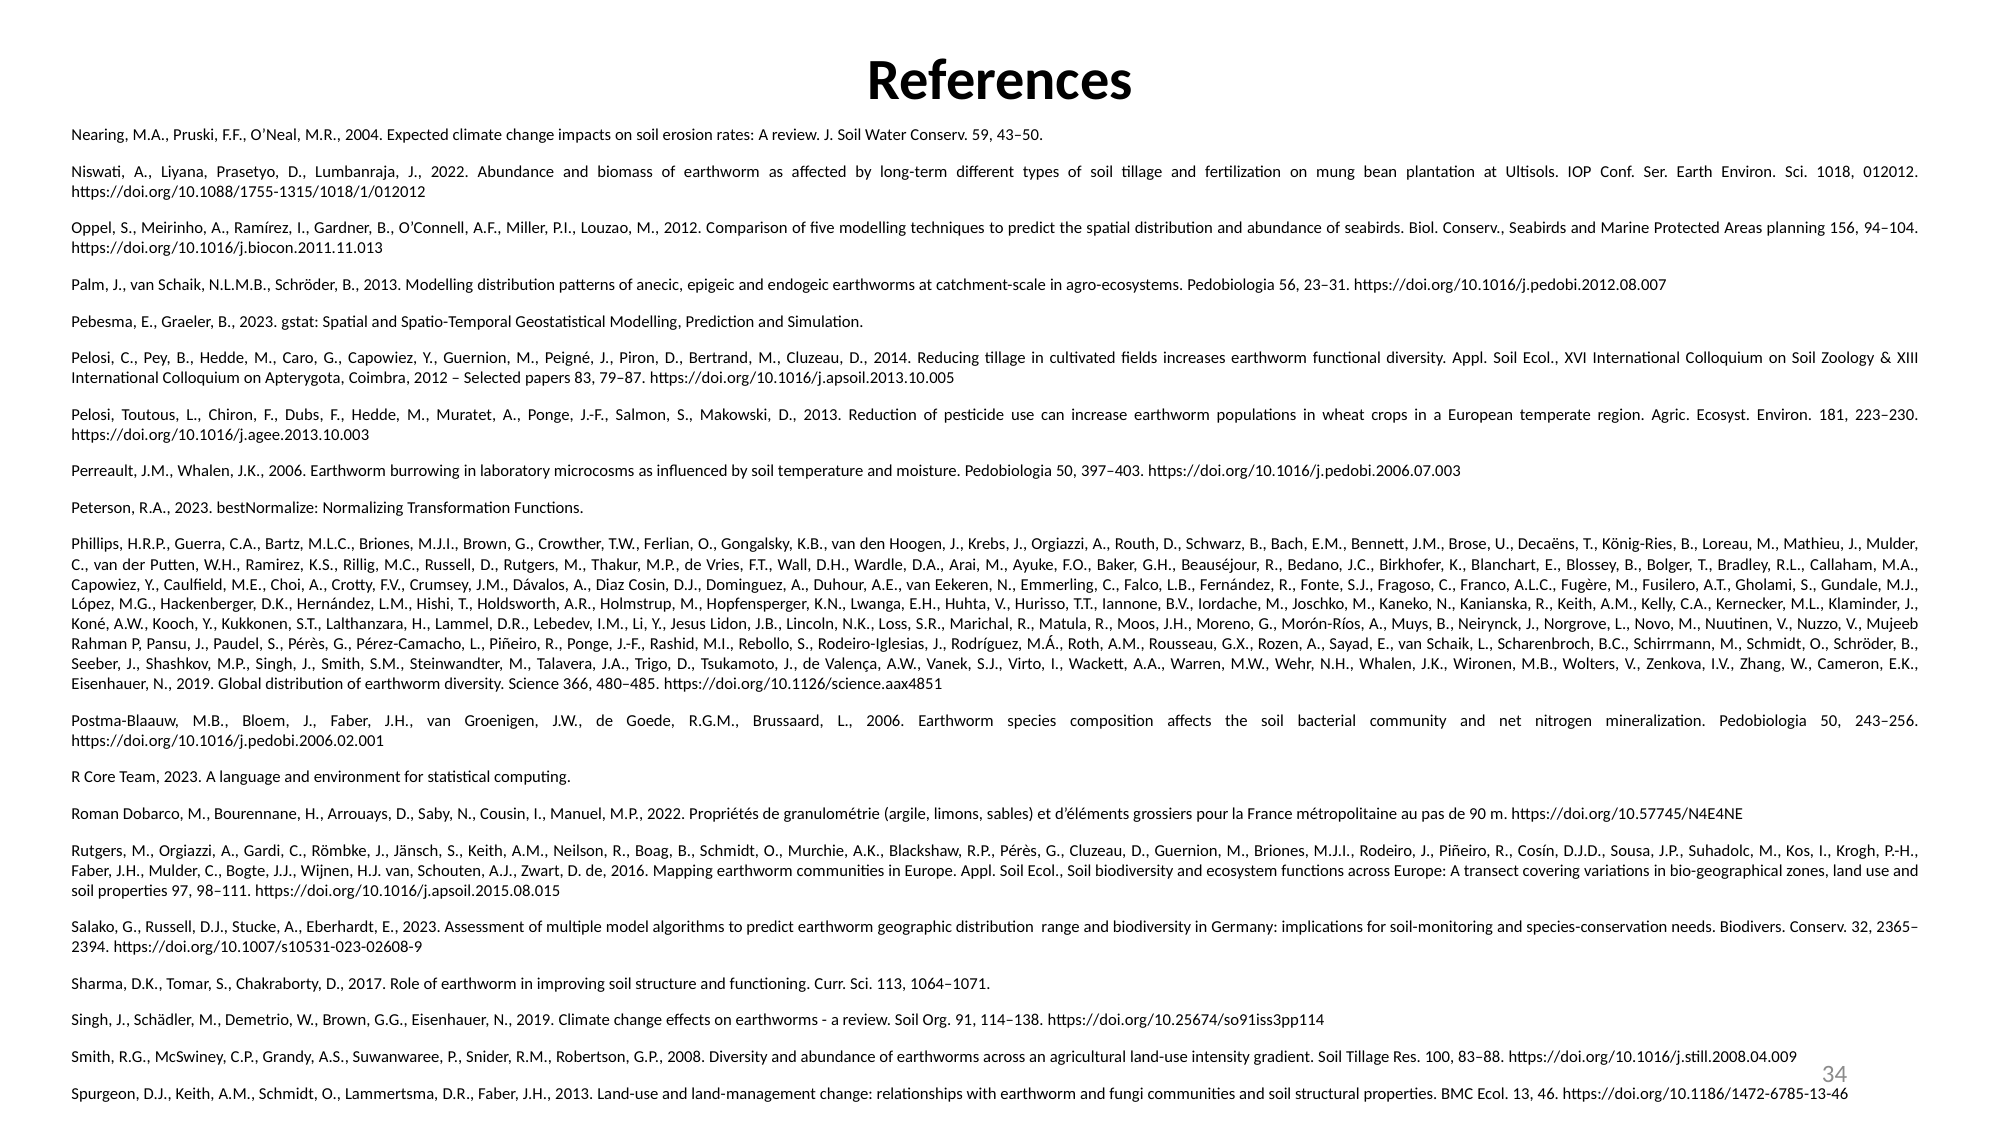

References
Nearing, M.A., Pruski, F.F., O’Neal, M.R., 2004. Expected climate change impacts on soil erosion rates: A review. J. Soil Water Conserv. 59, 43–50.
Niswati, A., Liyana, Prasetyo, D., Lumbanraja, J., 2022. Abundance and biomass of earthworm as affected by long-term different types of soil tillage and fertilization on mung bean plantation at Ultisols. IOP Conf. Ser. Earth Environ. Sci. 1018, 012012. https://doi.org/10.1088/1755-1315/1018/1/012012
Oppel, S., Meirinho, A., Ramírez, I., Gardner, B., O’Connell, A.F., Miller, P.I., Louzao, M., 2012. Comparison of five modelling techniques to predict the spatial distribution and abundance of seabirds. Biol. Conserv., Seabirds and Marine Protected Areas planning 156, 94–104. https://doi.org/10.1016/j.biocon.2011.11.013
Palm, J., van Schaik, N.L.M.B., Schröder, B., 2013. Modelling distribution patterns of anecic, epigeic and endogeic earthworms at catchment-scale in agro-ecosystems. Pedobiologia 56, 23–31. https://doi.org/10.1016/j.pedobi.2012.08.007
Pebesma, E., Graeler, B., 2023. gstat: Spatial and Spatio-Temporal Geostatistical Modelling, Prediction and Simulation.
Pelosi, C., Pey, B., Hedde, M., Caro, G., Capowiez, Y., Guernion, M., Peigné, J., Piron, D., Bertrand, M., Cluzeau, D., 2014. Reducing tillage in cultivated fields increases earthworm functional diversity. Appl. Soil Ecol., XVI International Colloquium on Soil Zoology & XIII International Colloquium on Apterygota, Coimbra, 2012 – Selected papers 83, 79–87. https://doi.org/10.1016/j.apsoil.2013.10.005
Pelosi, Toutous, L., Chiron, F., Dubs, F., Hedde, M., Muratet, A., Ponge, J.-F., Salmon, S., Makowski, D., 2013. Reduction of pesticide use can increase earthworm populations in wheat crops in a European temperate region. Agric. Ecosyst. Environ. 181, 223–230. https://doi.org/10.1016/j.agee.2013.10.003
Perreault, J.M., Whalen, J.K., 2006. Earthworm burrowing in laboratory microcosms as influenced by soil temperature and moisture. Pedobiologia 50, 397–403. https://doi.org/10.1016/j.pedobi.2006.07.003
Peterson, R.A., 2023. bestNormalize: Normalizing Transformation Functions.
Phillips, H.R.P., Guerra, C.A., Bartz, M.L.C., Briones, M.J.I., Brown, G., Crowther, T.W., Ferlian, O., Gongalsky, K.B., van den Hoogen, J., Krebs, J., Orgiazzi, A., Routh, D., Schwarz, B., Bach, E.M., Bennett, J.M., Brose, U., Decaëns, T., König-Ries, B., Loreau, M., Mathieu, J., Mulder, C., van der Putten, W.H., Ramirez, K.S., Rillig, M.C., Russell, D., Rutgers, M., Thakur, M.P., de Vries, F.T., Wall, D.H., Wardle, D.A., Arai, M., Ayuke, F.O., Baker, G.H., Beauséjour, R., Bedano, J.C., Birkhofer, K., Blanchart, E., Blossey, B., Bolger, T., Bradley, R.L., Callaham, M.A., Capowiez, Y., Caulfield, M.E., Choi, A., Crotty, F.V., Crumsey, J.M., Dávalos, A., Diaz Cosin, D.J., Dominguez, A., Duhour, A.E., van Eekeren, N., Emmerling, C., Falco, L.B., Fernández, R., Fonte, S.J., Fragoso, C., Franco, A.L.C., Fugère, M., Fusilero, A.T., Gholami, S., Gundale, M.J., López, M.G., Hackenberger, D.K., Hernández, L.M., Hishi, T., Holdsworth, A.R., Holmstrup, M., Hopfensperger, K.N., Lwanga, E.H., Huhta, V., Hurisso, T.T., Iannone, B.V., Iordache, M., Joschko, M., Kaneko, N., Kanianska, R., Keith, A.M., Kelly, C.A., Kernecker, M.L., Klaminder, J., Koné, A.W., Kooch, Y., Kukkonen, S.T., Lalthanzara, H., Lammel, D.R., Lebedev, I.M., Li, Y., Jesus Lidon, J.B., Lincoln, N.K., Loss, S.R., Marichal, R., Matula, R., Moos, J.H., Moreno, G., Morón-Ríos, A., Muys, B., Neirynck, J., Norgrove, L., Novo, M., Nuutinen, V., Nuzzo, V., Mujeeb Rahman P, Pansu, J., Paudel, S., Pérès, G., Pérez-Camacho, L., Piñeiro, R., Ponge, J.-F., Rashid, M.I., Rebollo, S., Rodeiro-Iglesias, J., Rodríguez, M.Á., Roth, A.M., Rousseau, G.X., Rozen, A., Sayad, E., van Schaik, L., Scharenbroch, B.C., Schirrmann, M., Schmidt, O., Schröder, B., Seeber, J., Shashkov, M.P., Singh, J., Smith, S.M., Steinwandter, M., Talavera, J.A., Trigo, D., Tsukamoto, J., de Valença, A.W., Vanek, S.J., Virto, I., Wackett, A.A., Warren, M.W., Wehr, N.H., Whalen, J.K., Wironen, M.B., Wolters, V., Zenkova, I.V., Zhang, W., Cameron, E.K., Eisenhauer, N., 2019. Global distribution of earthworm diversity. Science 366, 480–485. https://doi.org/10.1126/science.aax4851
Postma-Blaauw, M.B., Bloem, J., Faber, J.H., van Groenigen, J.W., de Goede, R.G.M., Brussaard, L., 2006. Earthworm species composition affects the soil bacterial community and net nitrogen mineralization. Pedobiologia 50, 243–256. https://doi.org/10.1016/j.pedobi.2006.02.001
R Core Team, 2023. A language and environment for statistical computing.
Roman Dobarco, M., Bourennane, H., Arrouays, D., Saby, N., Cousin, I., Manuel, M.P., 2022. Propriétés de granulométrie (argile, limons, sables) et d’éléments grossiers pour la France métropolitaine au pas de 90 m. https://doi.org/10.57745/N4E4NE
Rutgers, M., Orgiazzi, A., Gardi, C., Römbke, J., Jänsch, S., Keith, A.M., Neilson, R., Boag, B., Schmidt, O., Murchie, A.K., Blackshaw, R.P., Pérès, G., Cluzeau, D., Guernion, M., Briones, M.J.I., Rodeiro, J., Piñeiro, R., Cosín, D.J.D., Sousa, J.P., Suhadolc, M., Kos, I., Krogh, P.-H., Faber, J.H., Mulder, C., Bogte, J.J., Wijnen, H.J. van, Schouten, A.J., Zwart, D. de, 2016. Mapping earthworm communities in Europe. Appl. Soil Ecol., Soil biodiversity and ecosystem functions across Europe: A transect covering variations in bio-geographical zones, land use and soil properties 97, 98–111. https://doi.org/10.1016/j.apsoil.2015.08.015
Salako, G., Russell, D.J., Stucke, A., Eberhardt, E., 2023. Assessment of multiple model algorithms to predict earthworm geographic distribution  range and biodiversity in Germany: implications for soil-monitoring and species-conservation needs. Biodivers. Conserv. 32, 2365–2394. https://doi.org/10.1007/s10531-023-02608-9
Sharma, D.K., Tomar, S., Chakraborty, D., 2017. Role of earthworm in improving soil structure and functioning. Curr. Sci. 113, 1064–1071.
Singh, J., Schädler, M., Demetrio, W., Brown, G.G., Eisenhauer, N., 2019. Climate change effects on earthworms - a review. Soil Org. 91, 114–138. https://doi.org/10.25674/so91iss3pp114
Smith, R.G., McSwiney, C.P., Grandy, A.S., Suwanwaree, P., Snider, R.M., Robertson, G.P., 2008. Diversity and abundance of earthworms across an agricultural land-use intensity gradient. Soil Tillage Res. 100, 83–88. https://doi.org/10.1016/j.still.2008.04.009
Spurgeon, D.J., Keith, A.M., Schmidt, O., Lammertsma, D.R., Faber, J.H., 2013. Land-use and land-management change: relationships with earthworm and fungi communities and soil structural properties. BMC Ecol. 13, 46. https://doi.org/10.1186/1472-6785-13-46
34